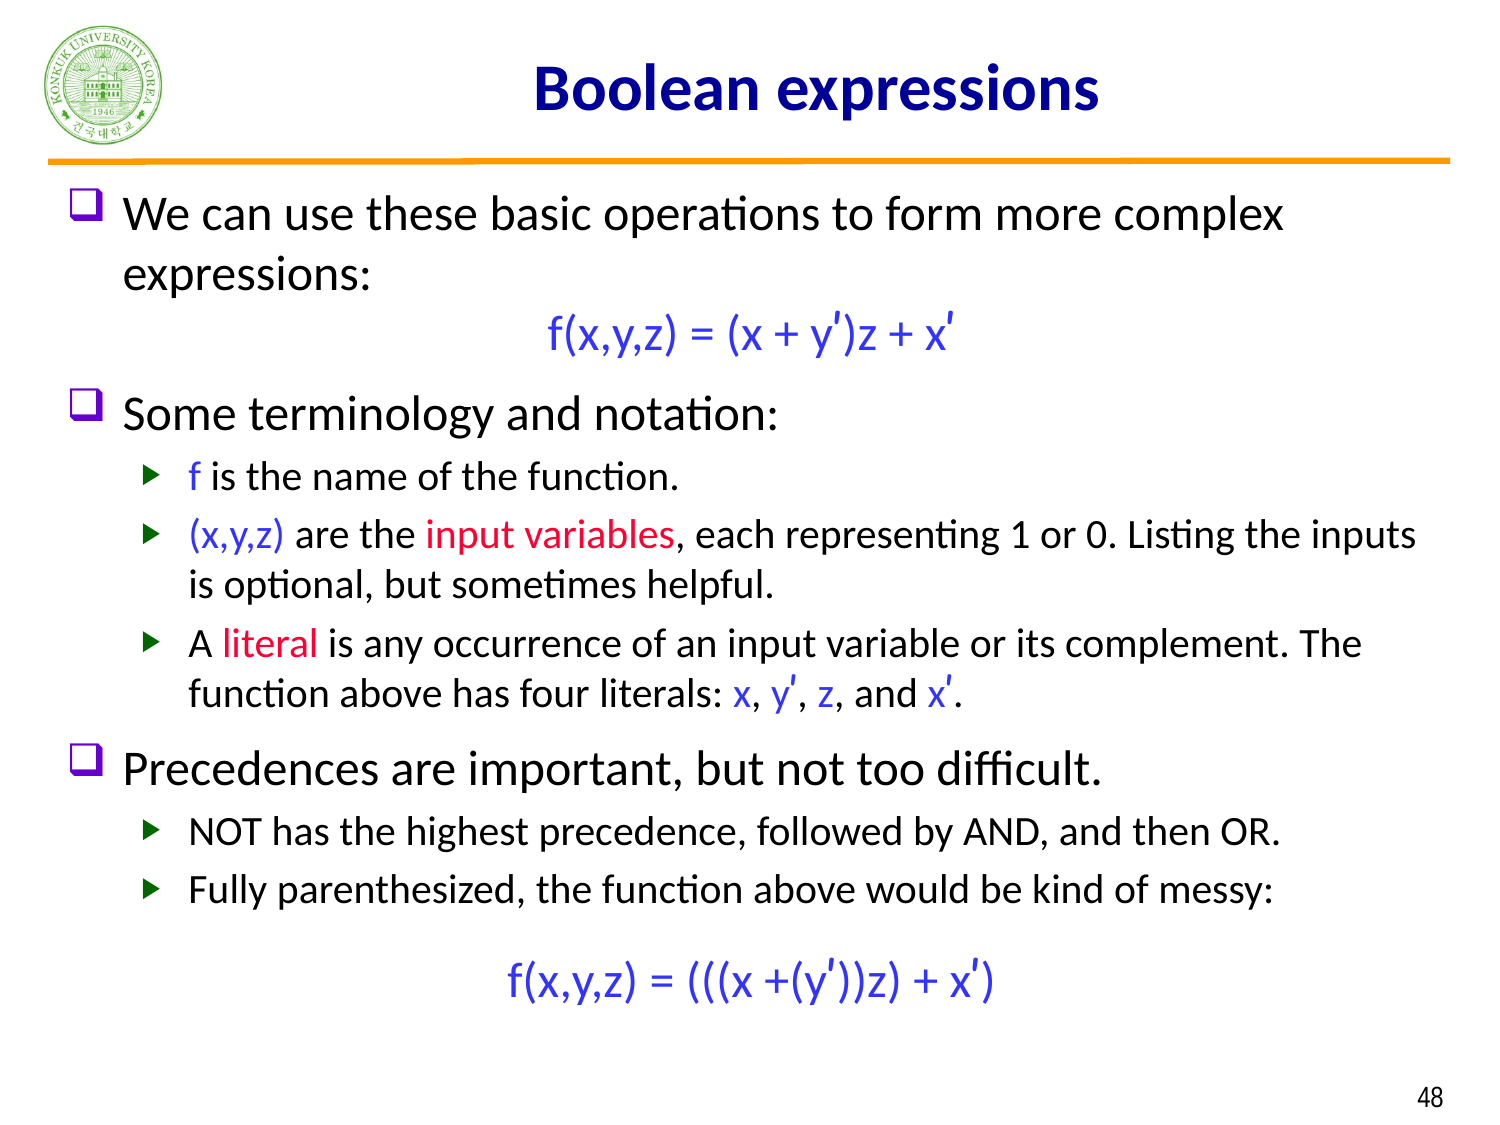

# Boolean expressions
We can use these basic operations to form more complex expressions:
f(x,y,z) = (x + y’)z + x’
Some terminology and notation:
f is the name of the function.
(x,y,z) are the input variables, each representing 1 or 0. Listing the inputs is optional, but sometimes helpful.
A literal is any occurrence of an input variable or its complement. The function above has four literals: x, y’, z, and x’.
Precedences are important, but not too difficult.
NOT has the highest precedence, followed by AND, and then OR.
Fully parenthesized, the function above would be kind of messy:
f(x,y,z) = (((x +(y’))z) + x’)
 48